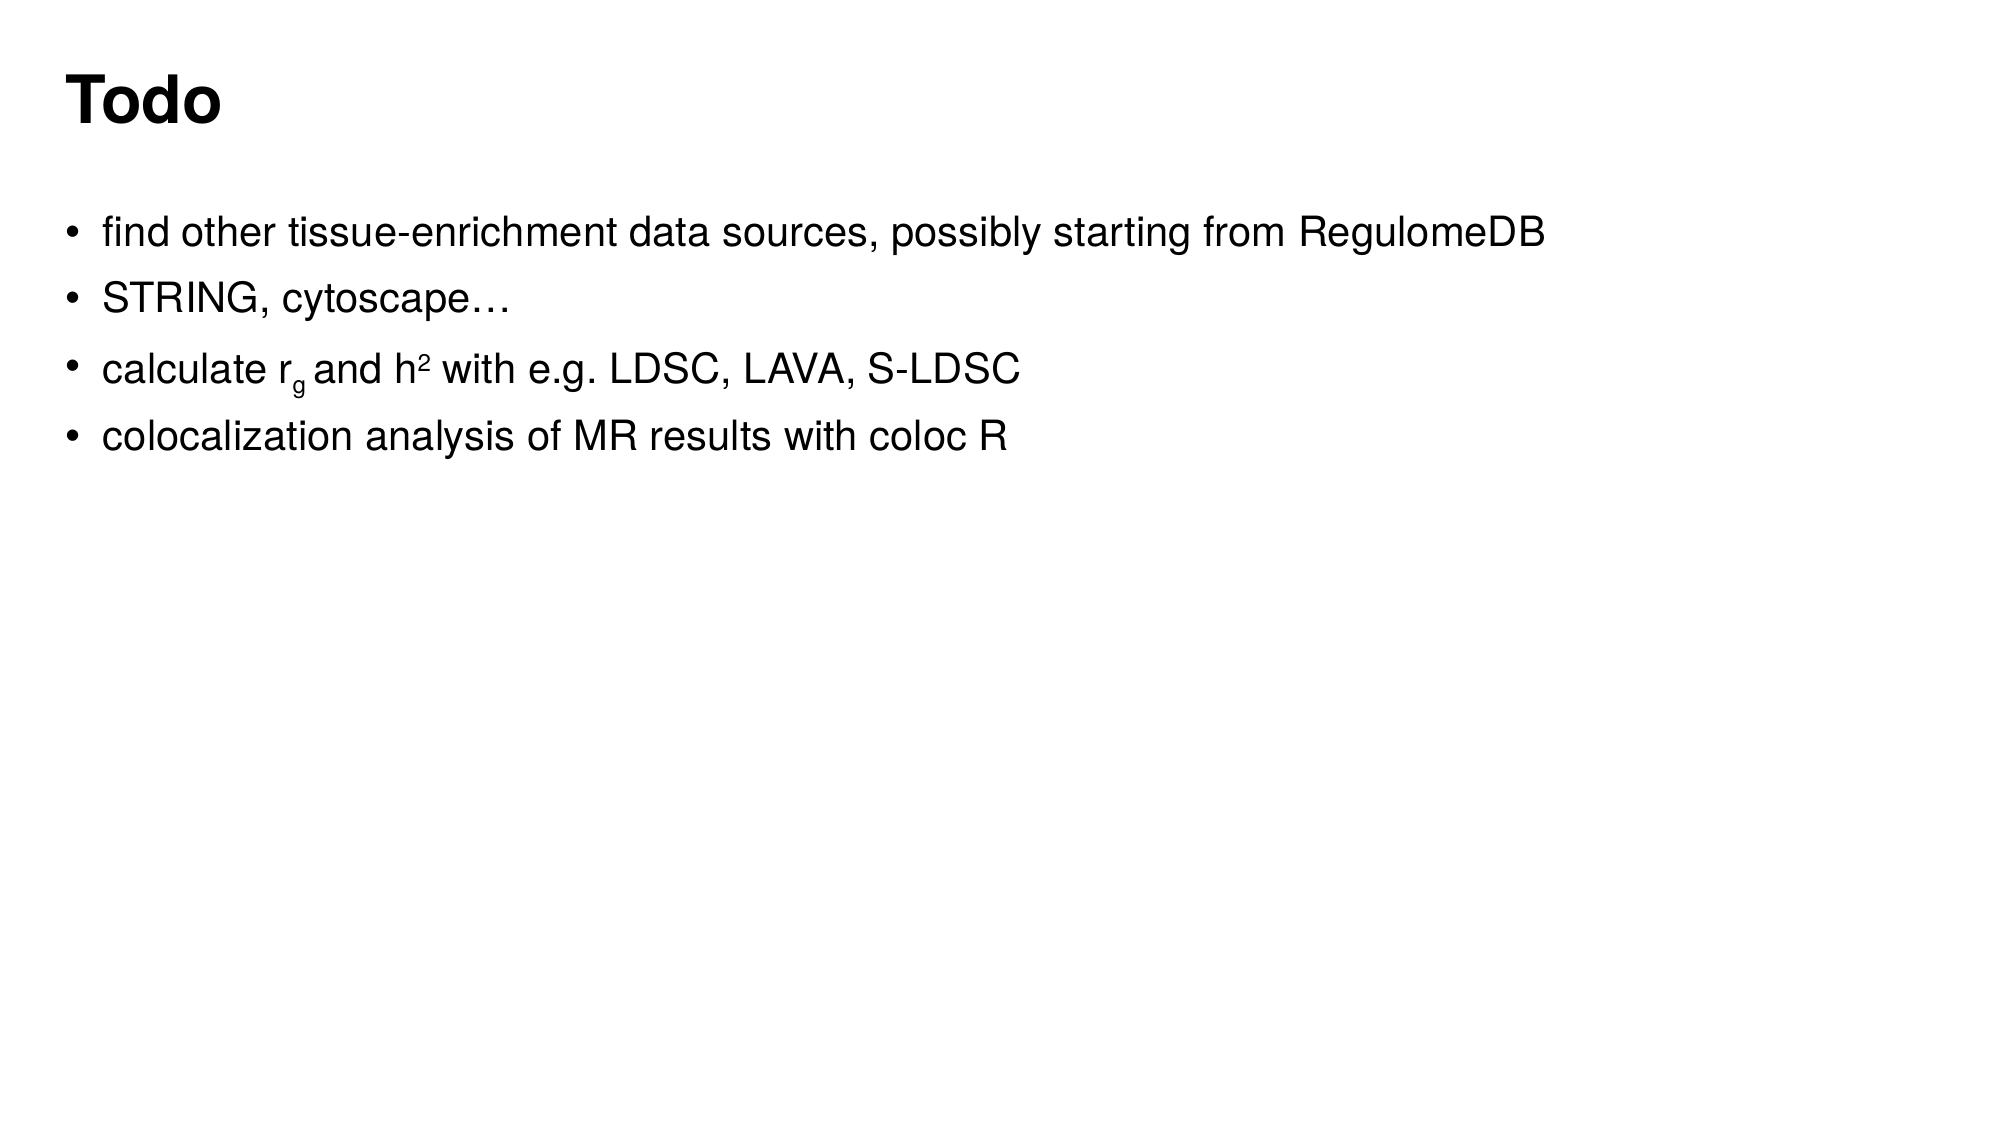

# Todo
find other tissue-enrichment data sources, possibly starting from RegulomeDB
STRING, cytoscape…
calculate rg and h2 with e.g. LDSC, LAVA, S-LDSC
colocalization analysis of MR results with coloc R